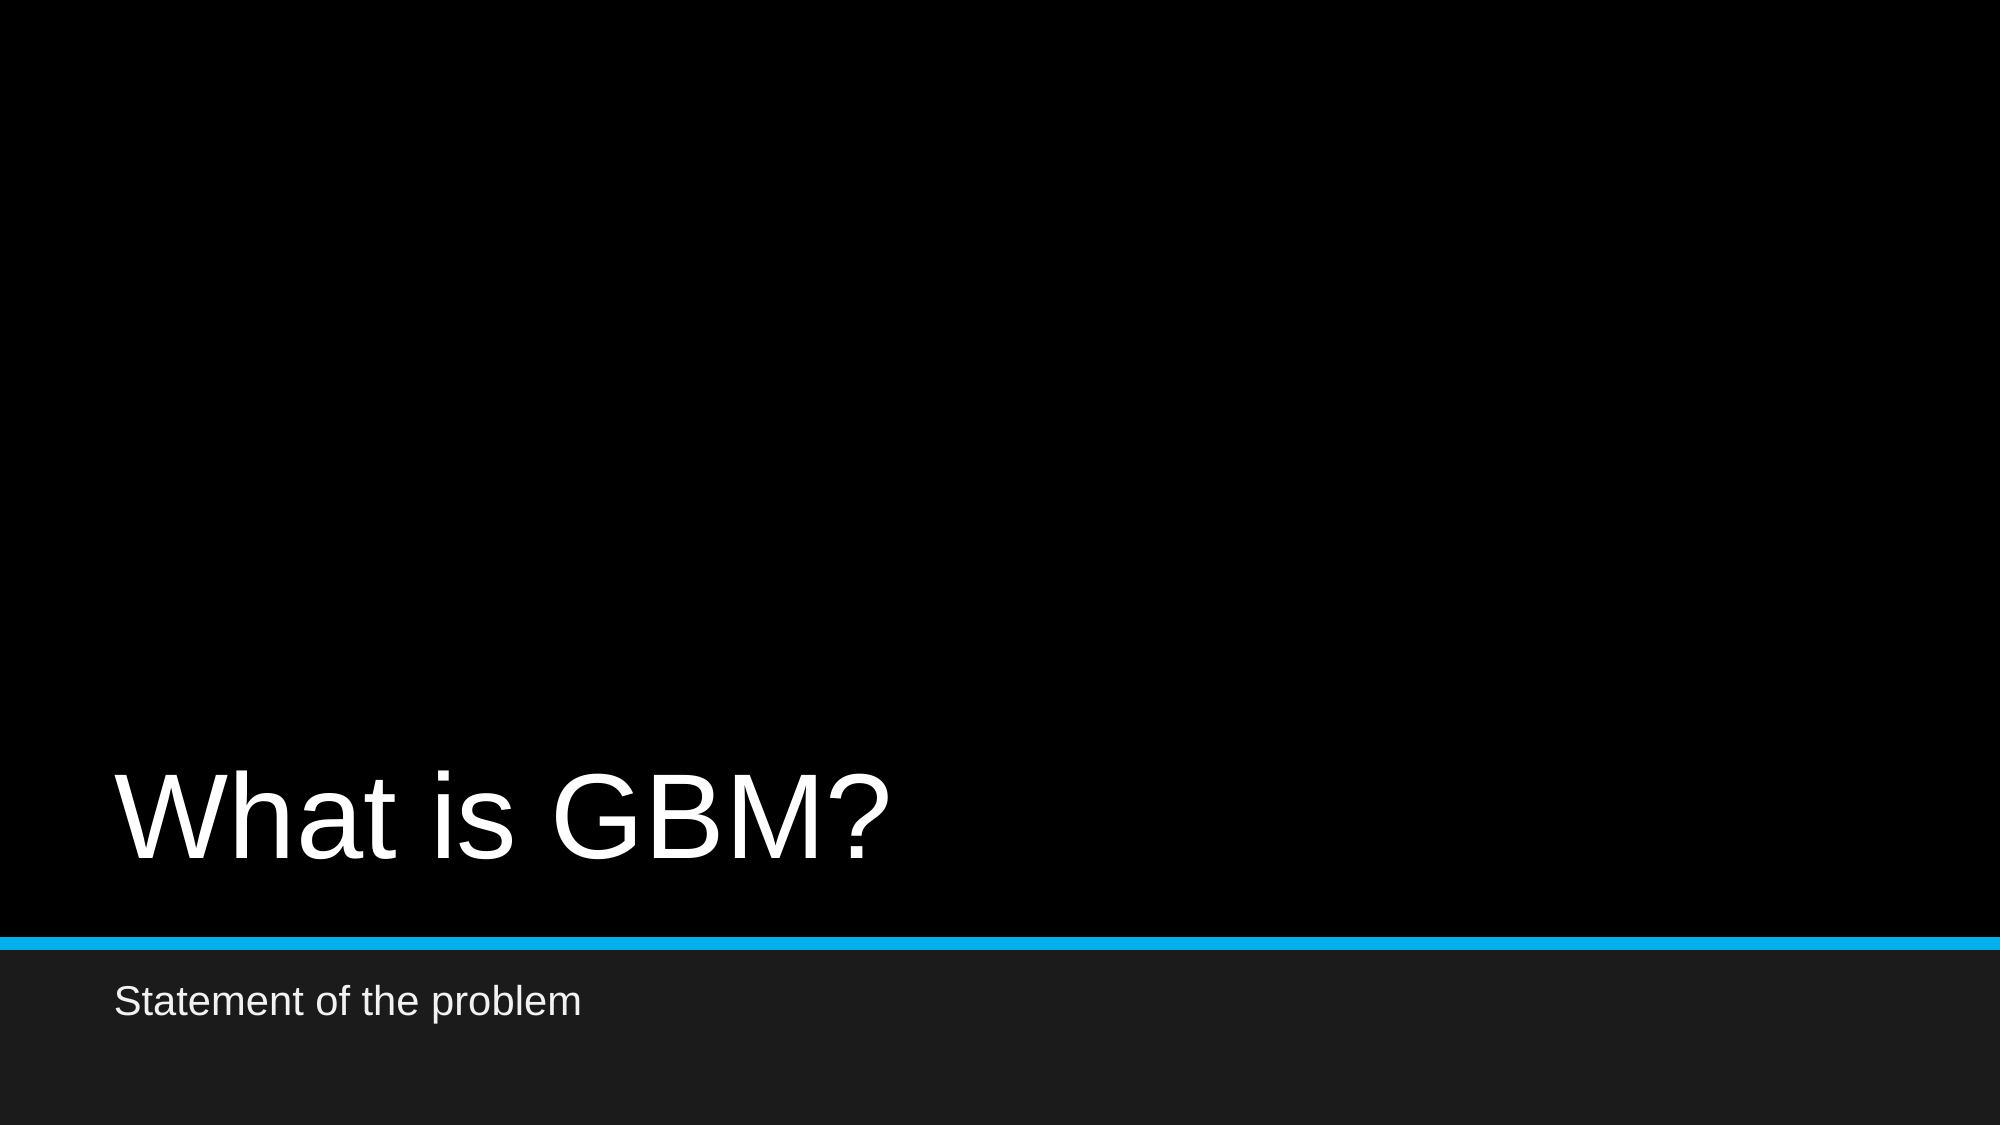

# What is GBM?
Statement of the problem